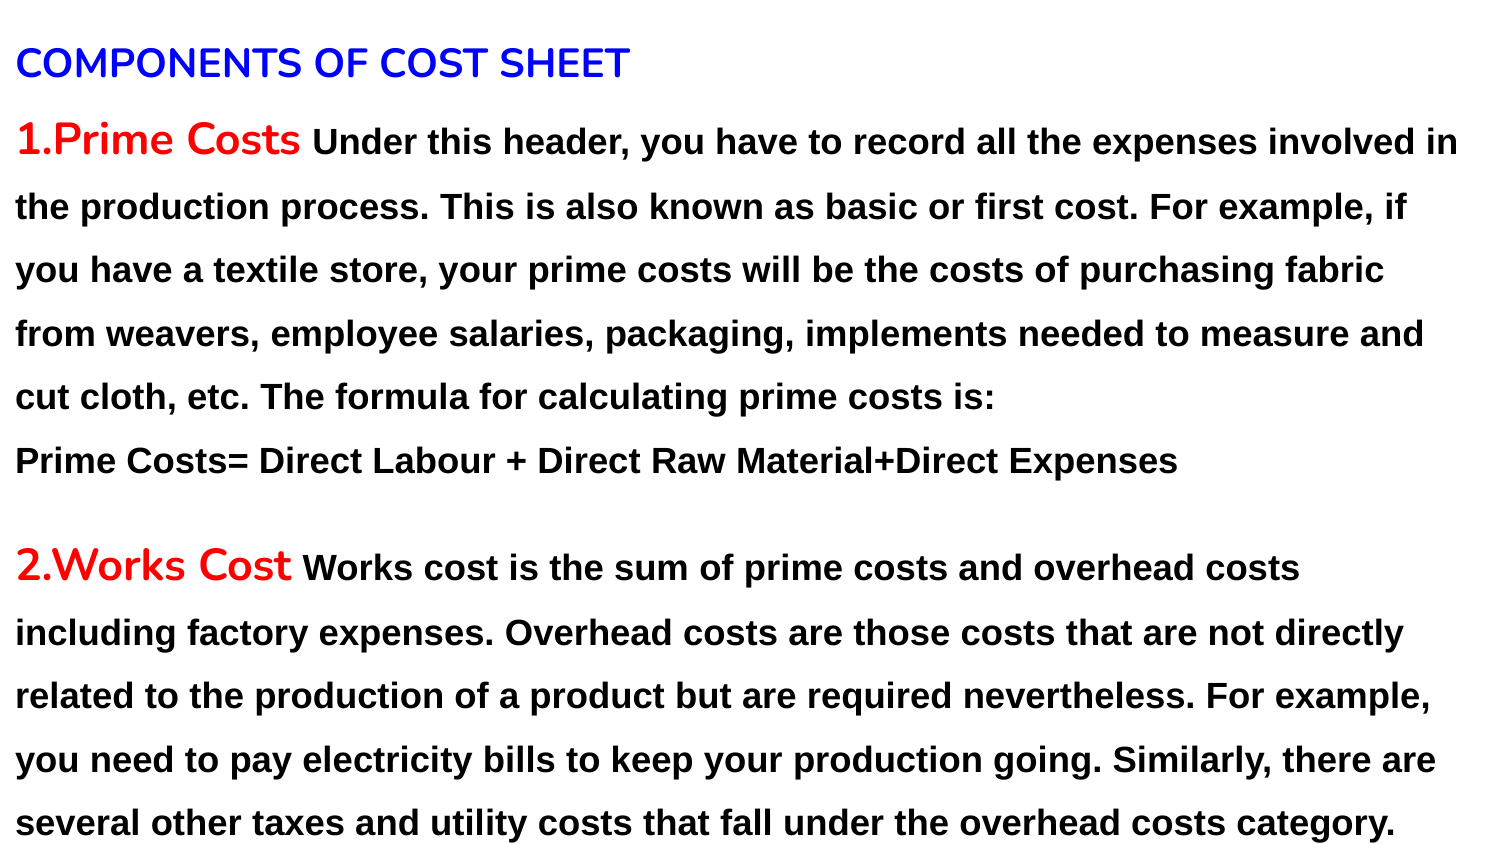

COMPONENTS OF COST SHEET
1.Prime Costs Under this header, you have to record all the expenses involved in the production process. This is also known as basic or first cost. For example, if you have a textile store, your prime costs will be the costs of purchasing fabric from weavers, employee salaries, packaging, implements needed to measure and cut cloth, etc. The formula for calculating prime costs is:
Prime Costs= Direct Labour + Direct Raw Material+Direct Expenses
2.Works Cost Works cost is the sum of prime costs and overhead costs including factory expenses. Overhead costs are those costs that are not directly related to the production of a product but are required nevertheless. For example, you need to pay electricity bills to keep your production going. Similarly, there are several other taxes and utility costs that fall under the overhead costs category.